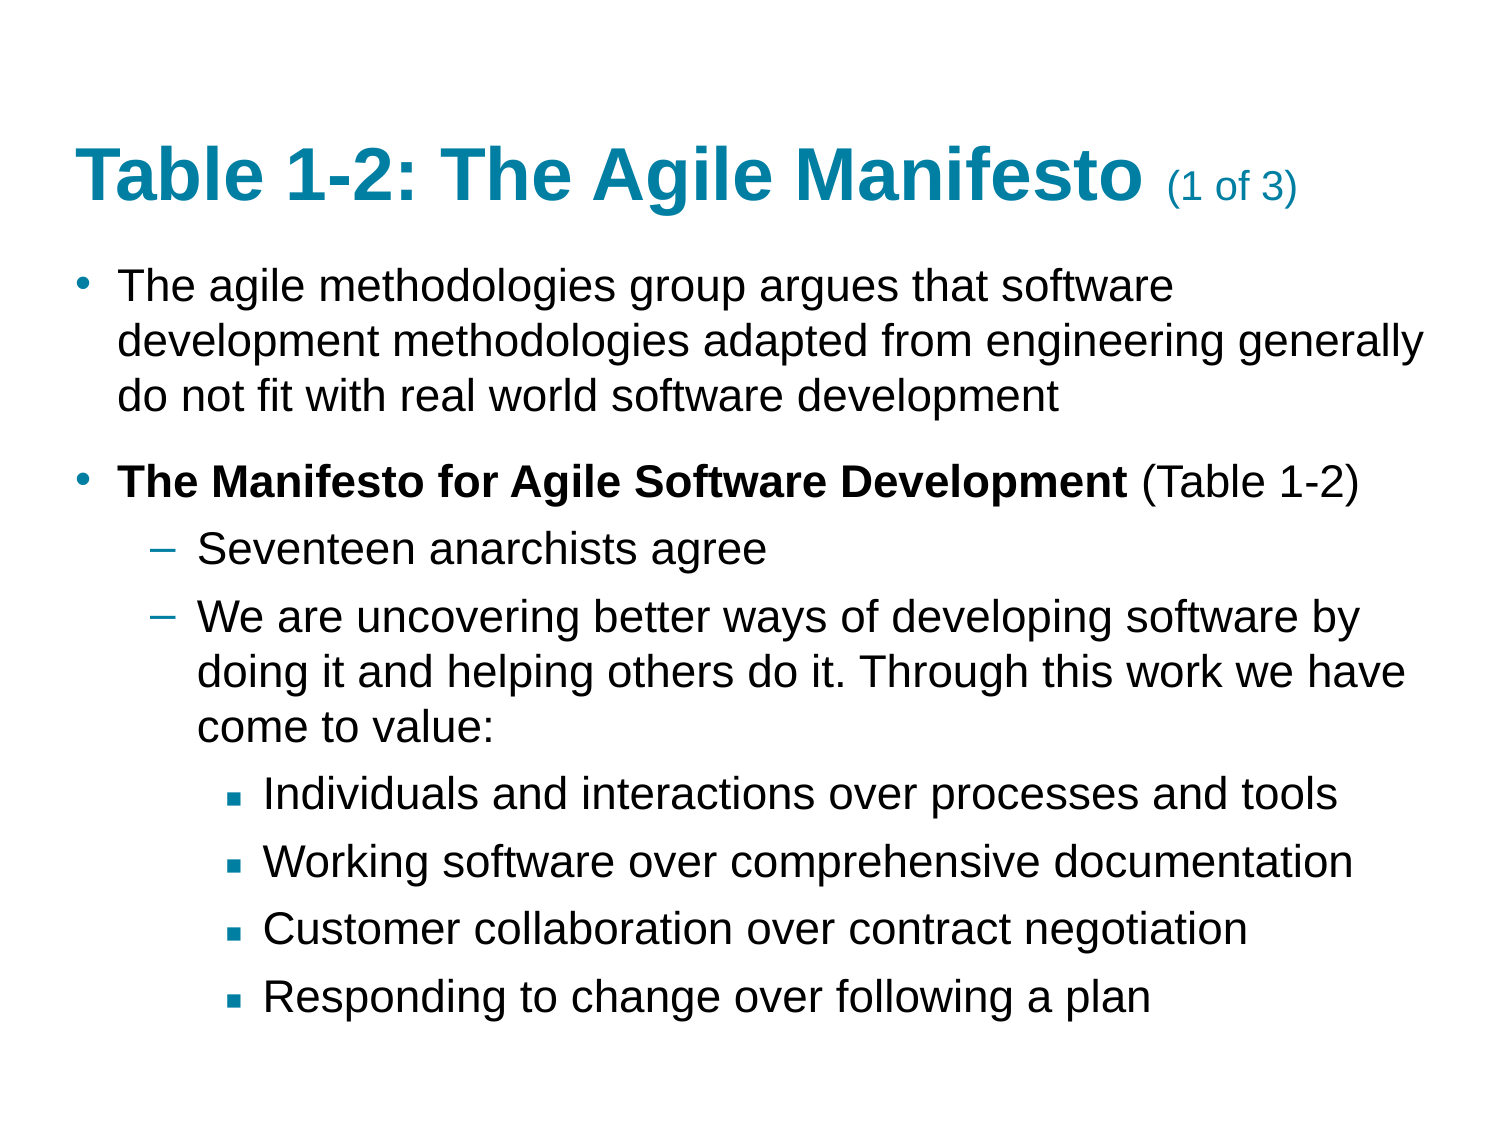

# Table 1-2: The Agile Manifesto (1 of 3)
The agile methodologies group argues that software development methodologies adapted from engineering generally do not fit with real world software development
The Manifesto for Agile Software Development (Table 1-2)
Seventeen anarchists agree
We are uncovering better ways of developing software by doing it and helping others do it. Through this work we have come to value:
Individuals and interactions over processes and tools
Working software over comprehensive documentation
Customer collaboration over contract negotiation
Responding to change over following a plan